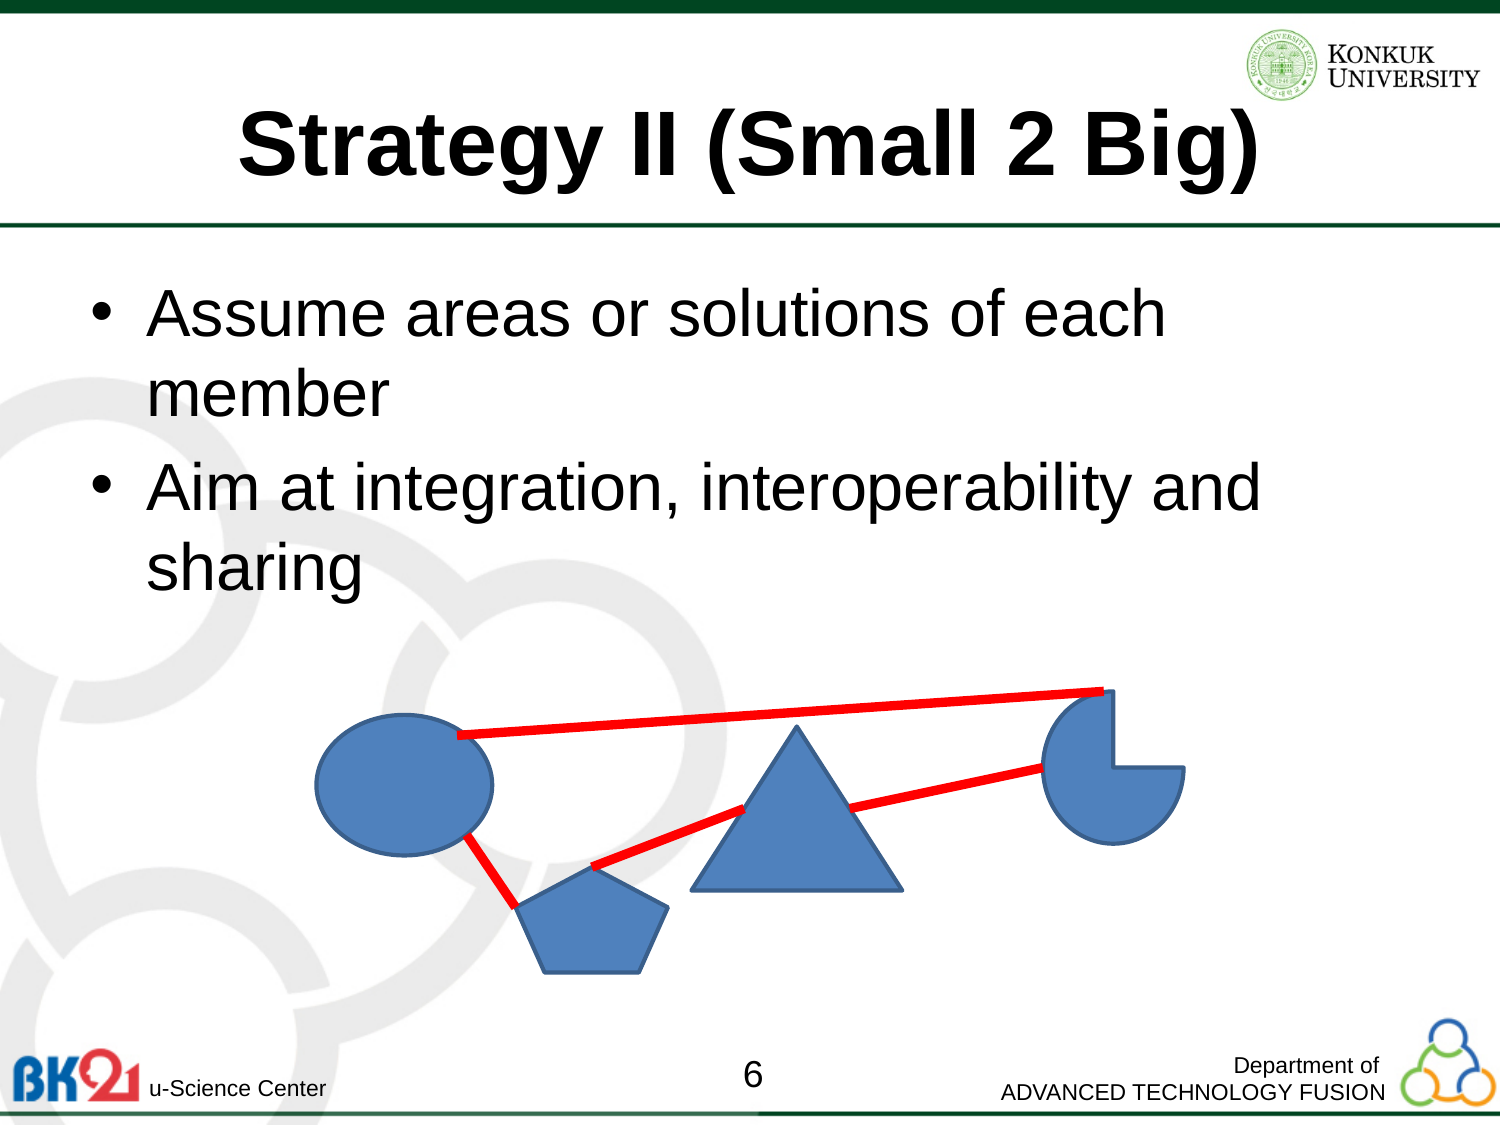

# Strategy II (Small 2 Big)
Assume areas or solutions of each member
Aim at integration, interoperability and sharing